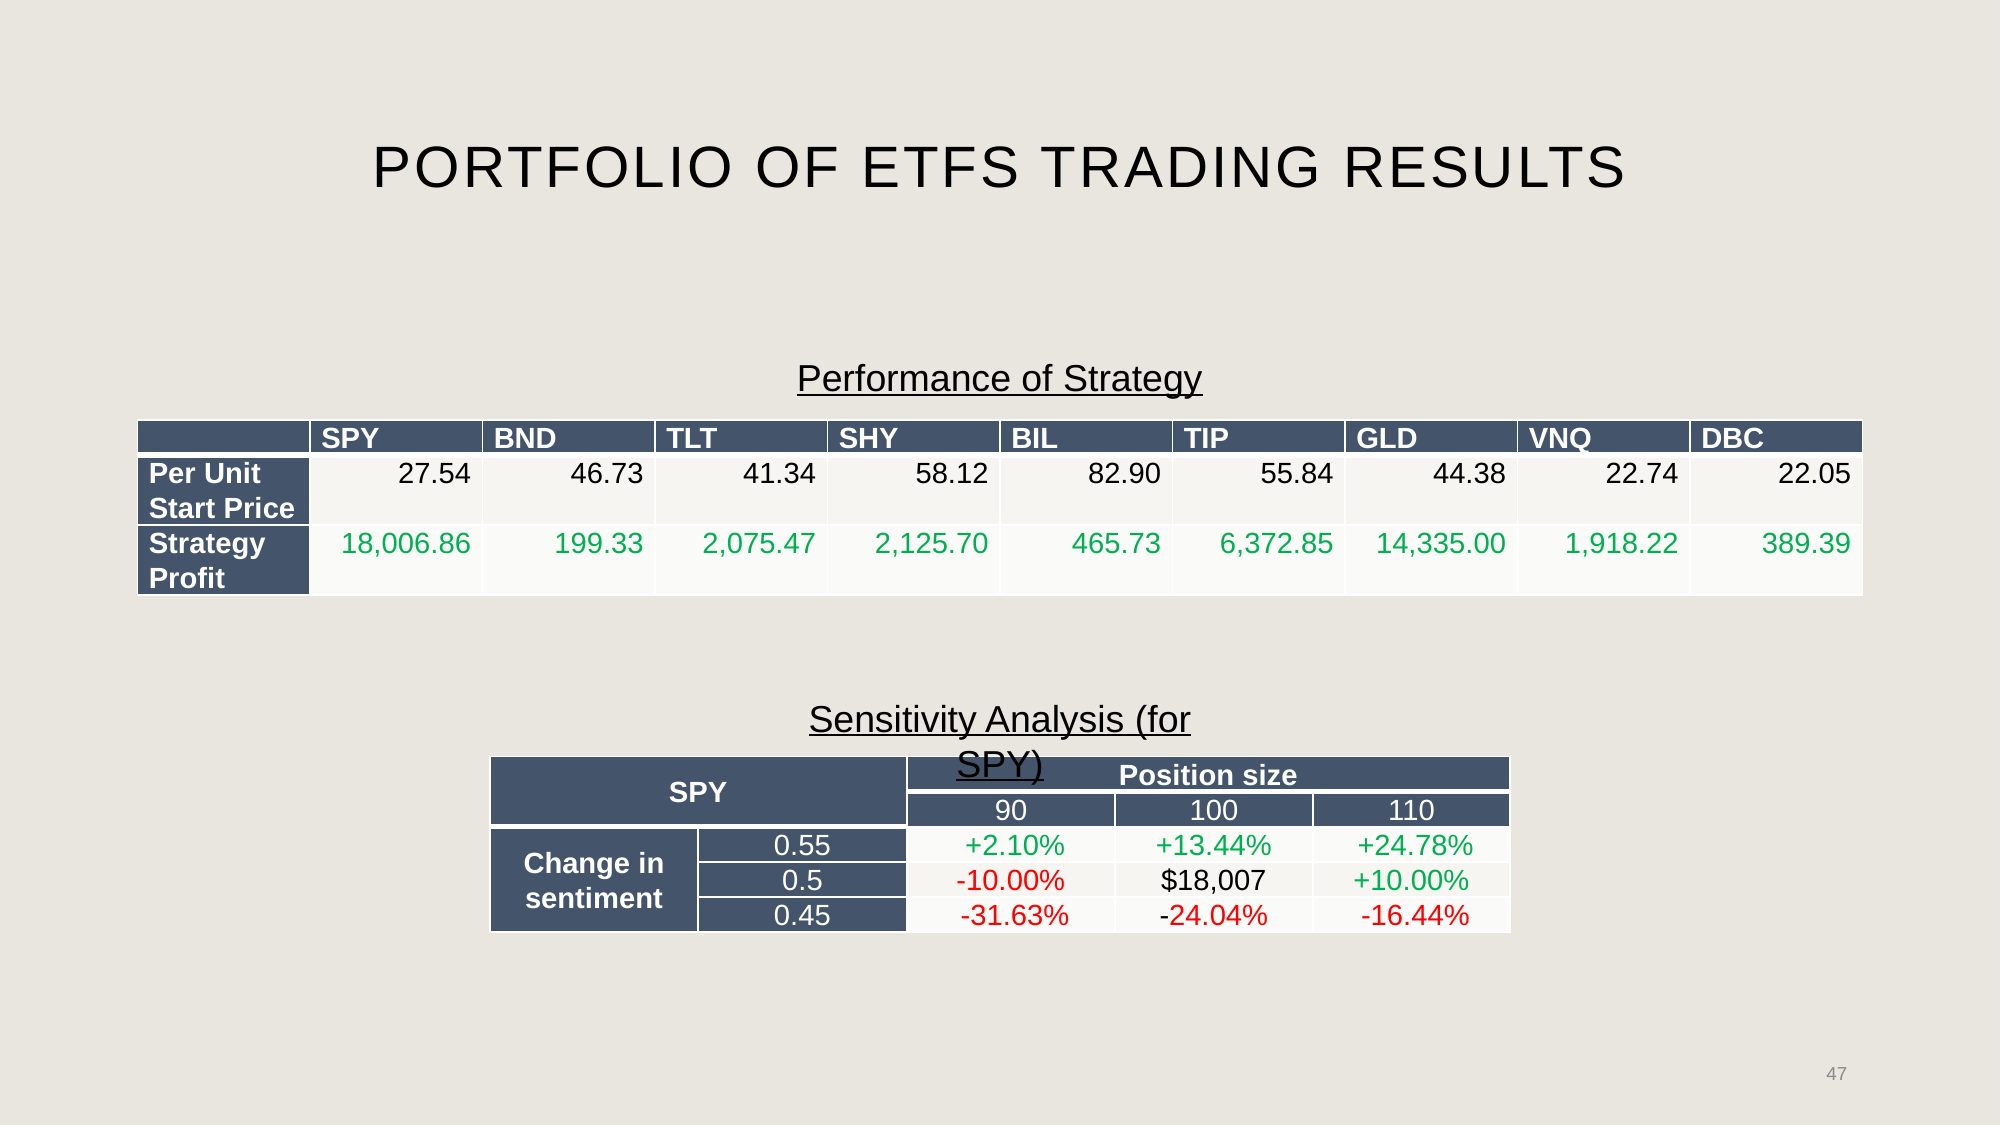

# Portfolio of ETFs Trading Results

Performance of Strategy
|  | SPY | BND | TLT | SHY | BIL | TIP | GLD | VNQ | DBC |
| --- | --- | --- | --- | --- | --- | --- | --- | --- | --- |
| Per Unit Start Price | 27.54 | 46.73 | 41.34 | 58.12 | 82.90 | 55.84 | 44.38 | 22.74 | 22.05 |
| Strategy Profit | 18,006.86 | 199.33 | 2,075.47 | 2,125.70 | 465.73 | 6,372.85 | 14,335.00 | 1,918.22 | 389.39 |
Sensitivity Analysis (for SPY)
| SPY |  | Position size |  |  |
| --- | --- | --- | --- | --- |
|  |  | 90 | 100 | 110 |
| Change in sentiment | 0.55 | +2.10% | +13.44% | +24.78% |
|  | 0.5 | -10.00% | $18,007 | +10.00% |
|  | 0.45 | -31.63% | -24.04% | -16.44% |
47